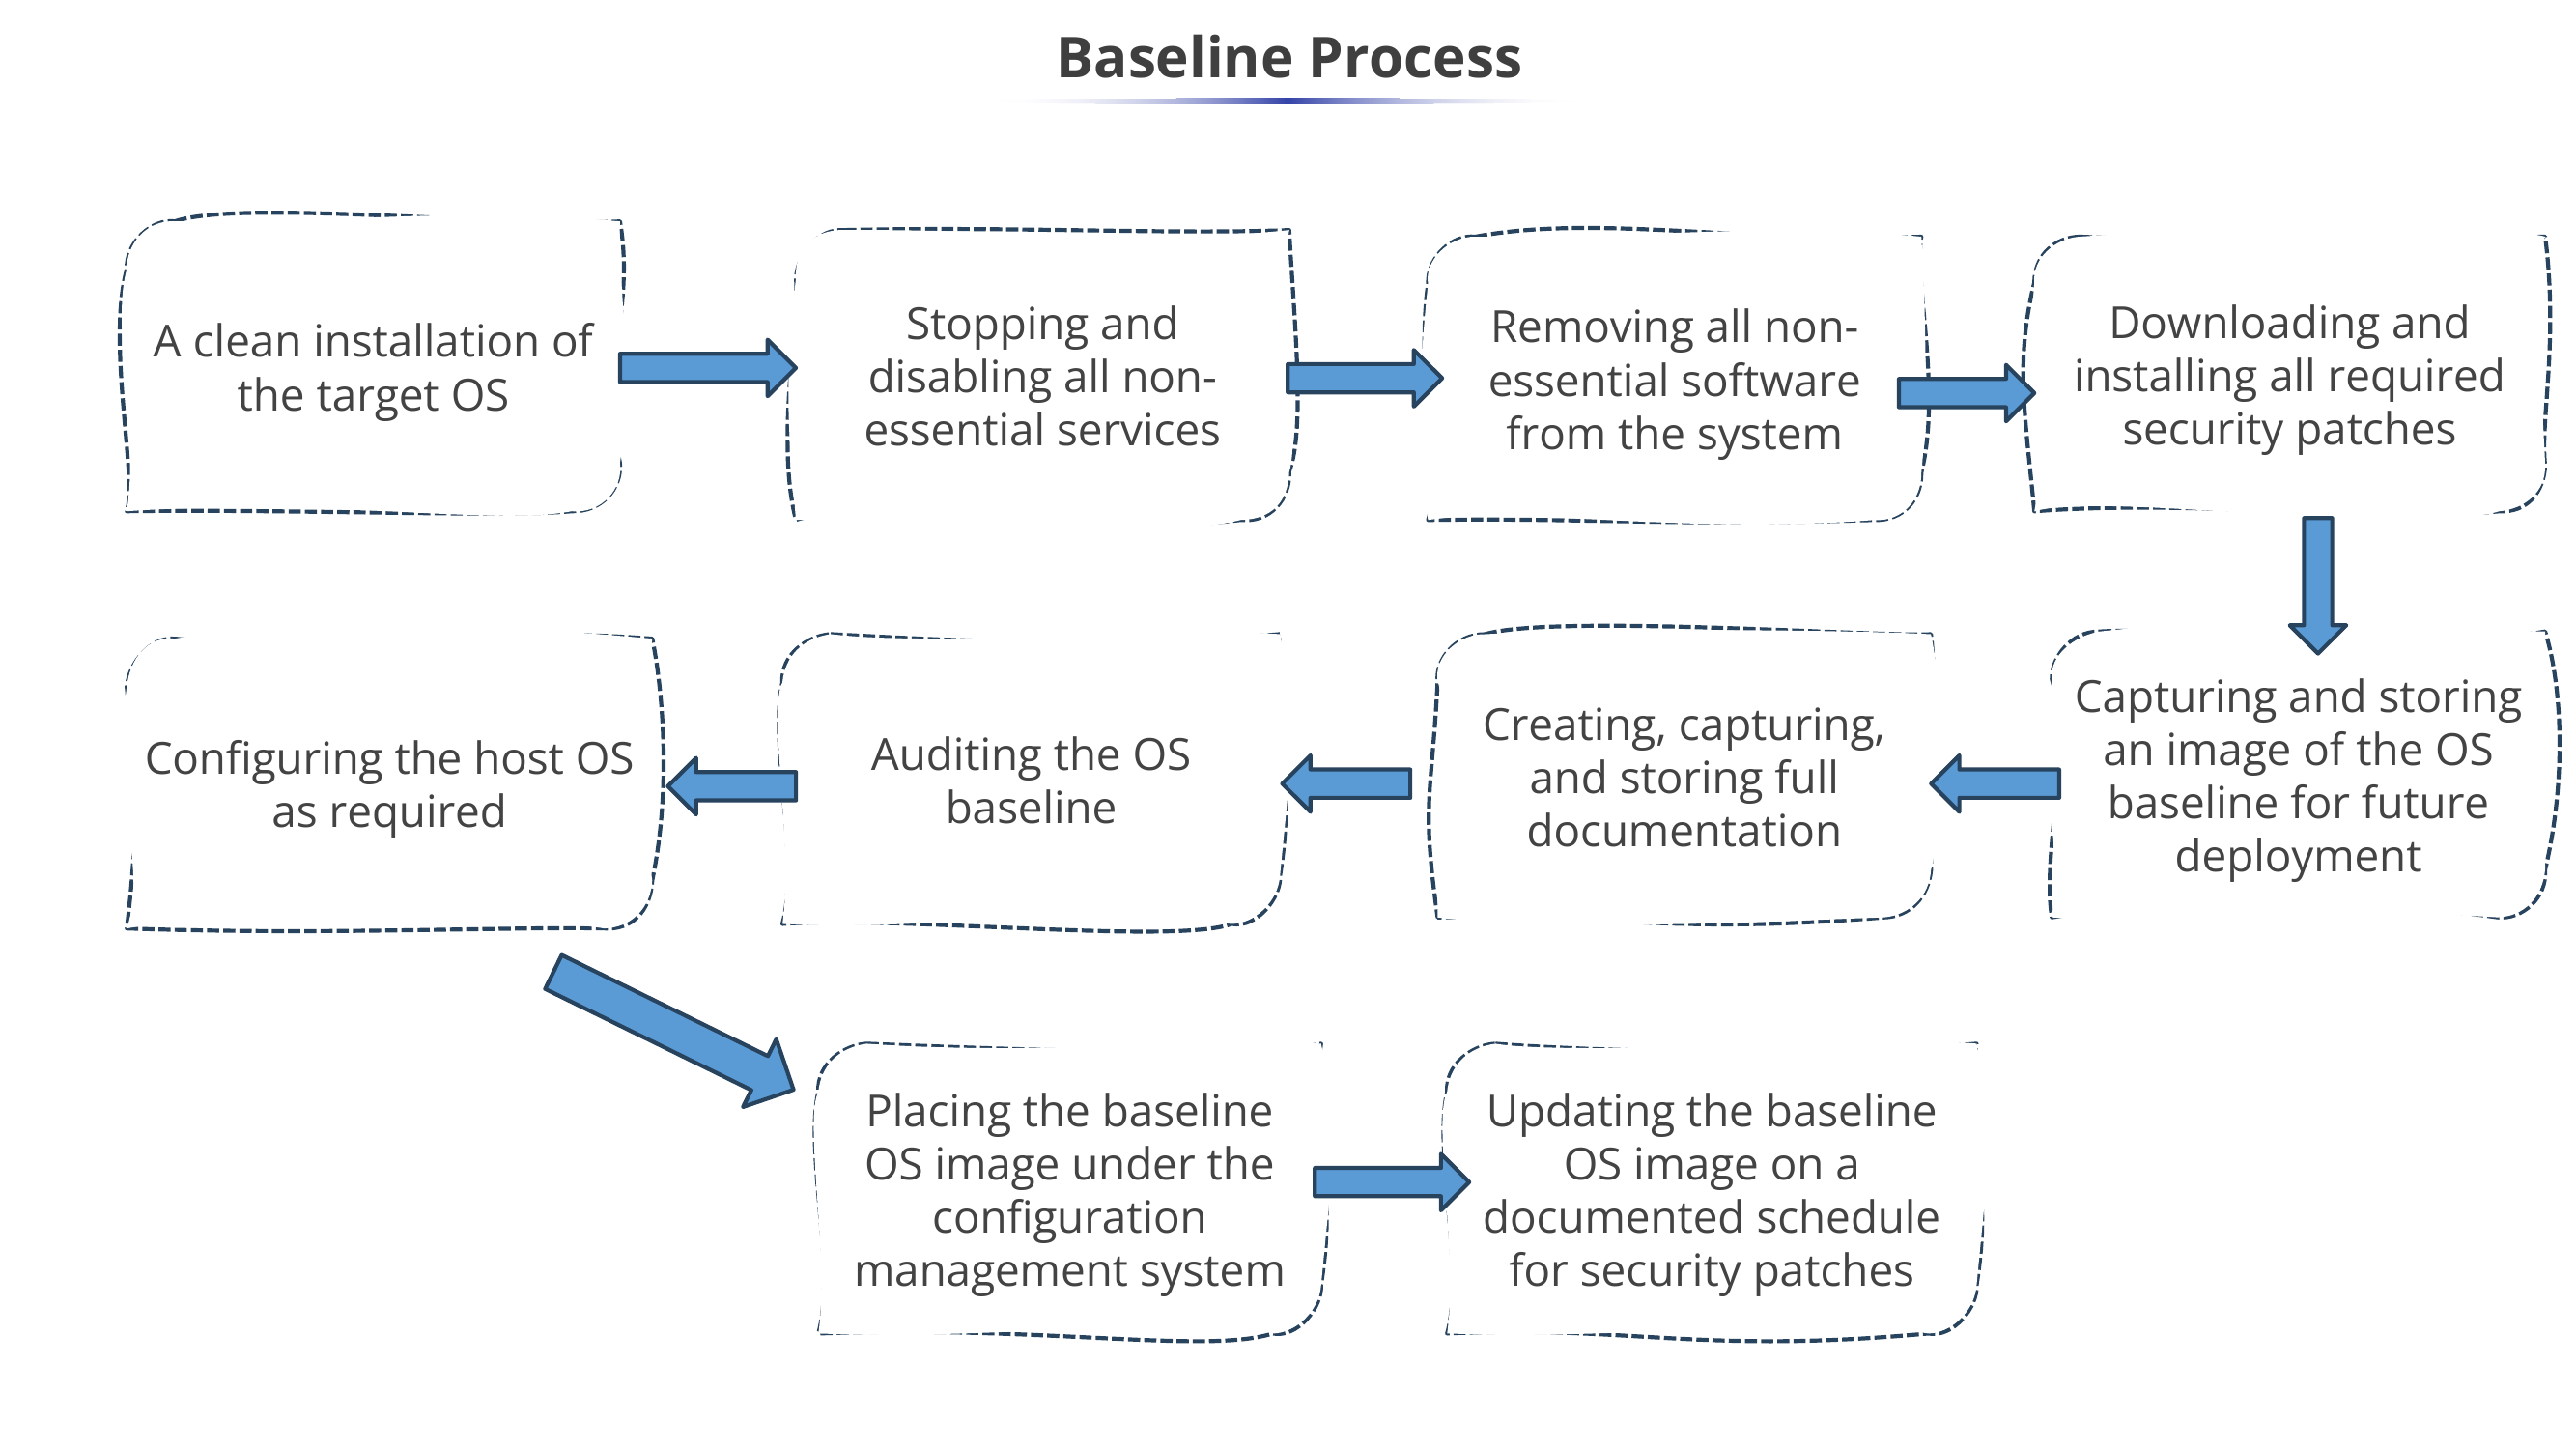

# Baseline Process

A clean installation of the target OS
Stopping and disabling all non-essential services
Removing all non-essential software from the system
Downloading and installing all required security patches

Capturing and storing an image of the OS baseline for future deployment
Auditing the OS baseline
Creating, capturing, and storing full documentation
Configuring the host OS as required

Updating the baseline OS image on a documented schedule for security patches
Placing the baseline OS image under the configuration management system